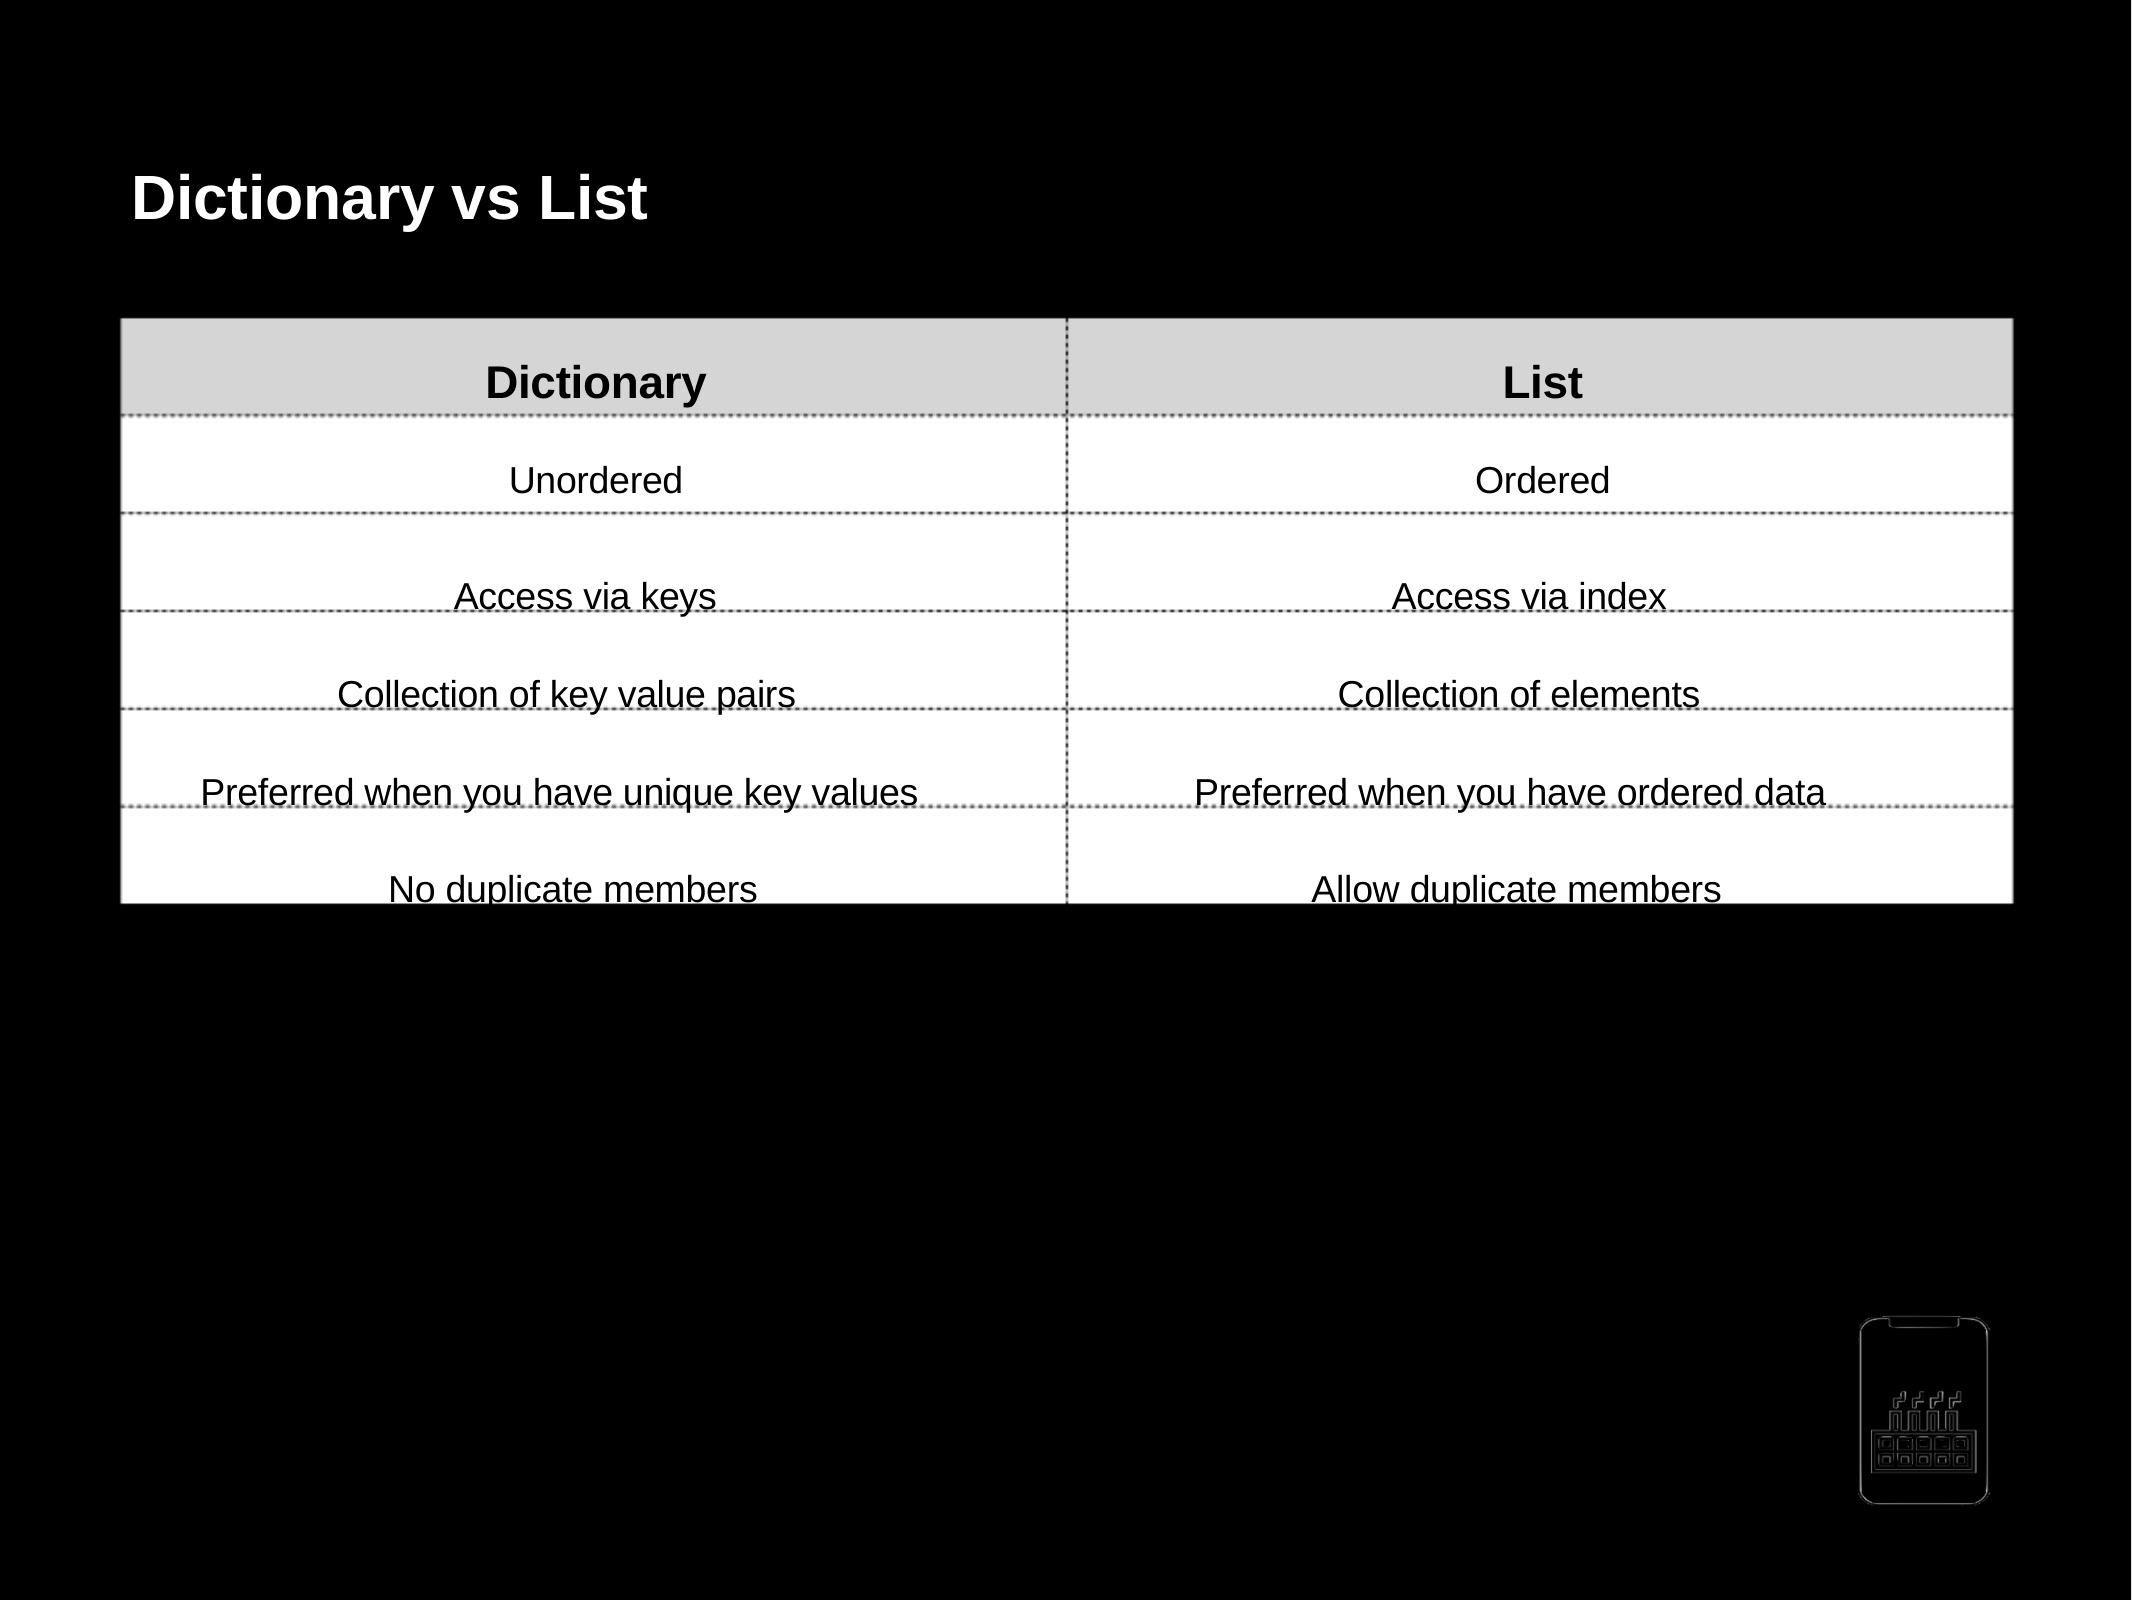

Dictionary vs List

Dictionary
Unordered
List
Ordered
Access via keys
Access via index
Collection of key value pairs
Collection of elements
Preferred when you have unique key values
Preferred when you have ordered data
No duplicate members
Allow duplicate members

AppMillers
www.appmillers.com